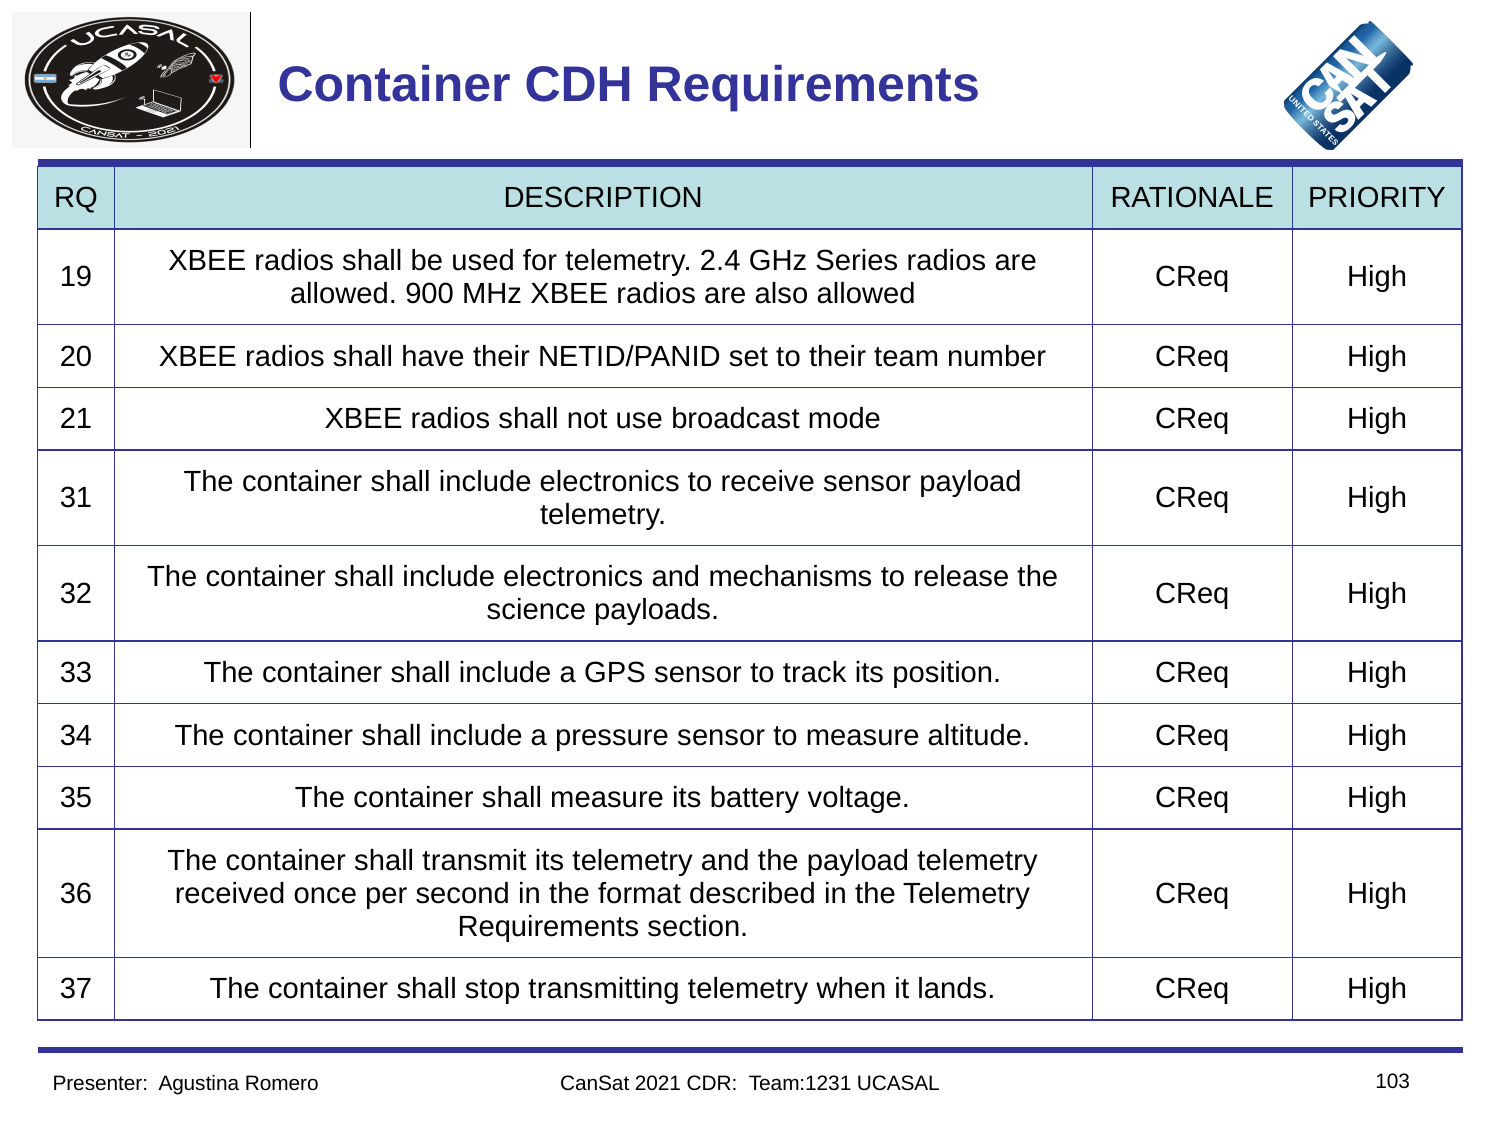

# Container CDH Requirements
| RQ | DESCRIPTION | RATIONALE | PRIORITY |
| --- | --- | --- | --- |
| 19 | XBEE radios shall be used for telemetry. 2.4 GHz Series radios are allowed. 900 MHz XBEE radios are also allowed | CReq | High |
| 20 | XBEE radios shall have their NETID/PANID set to their team number | CReq | High |
| 21 | XBEE radios shall not use broadcast mode | CReq | High |
| 31 | The container shall include electronics to receive sensor payload telemetry. | CReq | High |
| 32 | The container shall include electronics and mechanisms to release the science payloads. | CReq | High |
| 33 | The container shall include a GPS sensor to track its position. | CReq | High |
| 34 | The container shall include a pressure sensor to measure altitude. | CReq | High |
| 35 | The container shall measure its battery voltage. | CReq | High |
| 36 | The container shall transmit its telemetry and the payload telemetry received once per second in the format described in the Telemetry Requirements section. | CReq | High |
| 37 | The container shall stop transmitting telemetry when it lands. | CReq | High |
103
Presenter:  Agustina Romero
CanSat 2021 CDR:  Team:1231 UCASAL